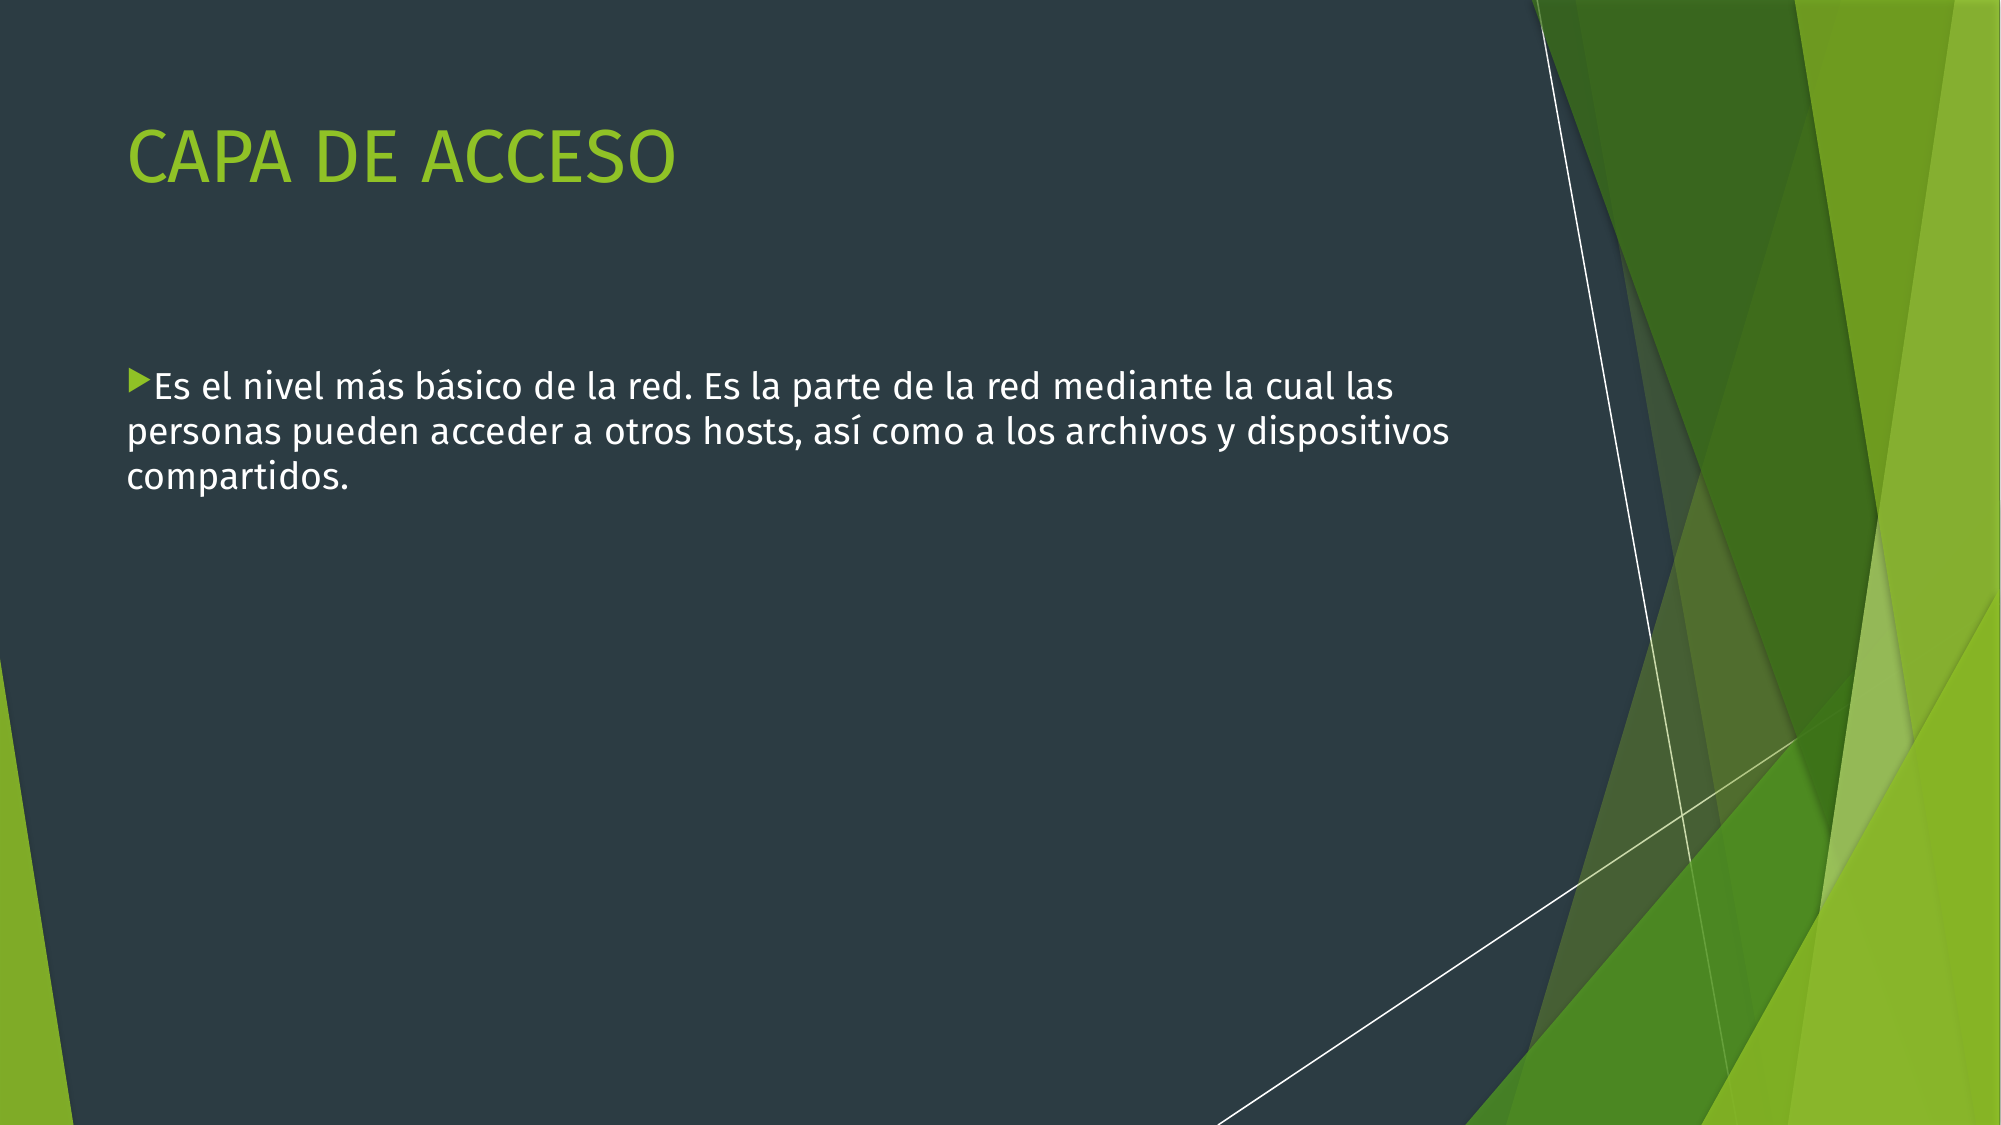

# CAPA DE ACCESO
Es el nivel más básico de la red. Es la parte de la red mediante la cual las personas pueden acceder a otros hosts, así como a los archivos y dispositivos compartidos.